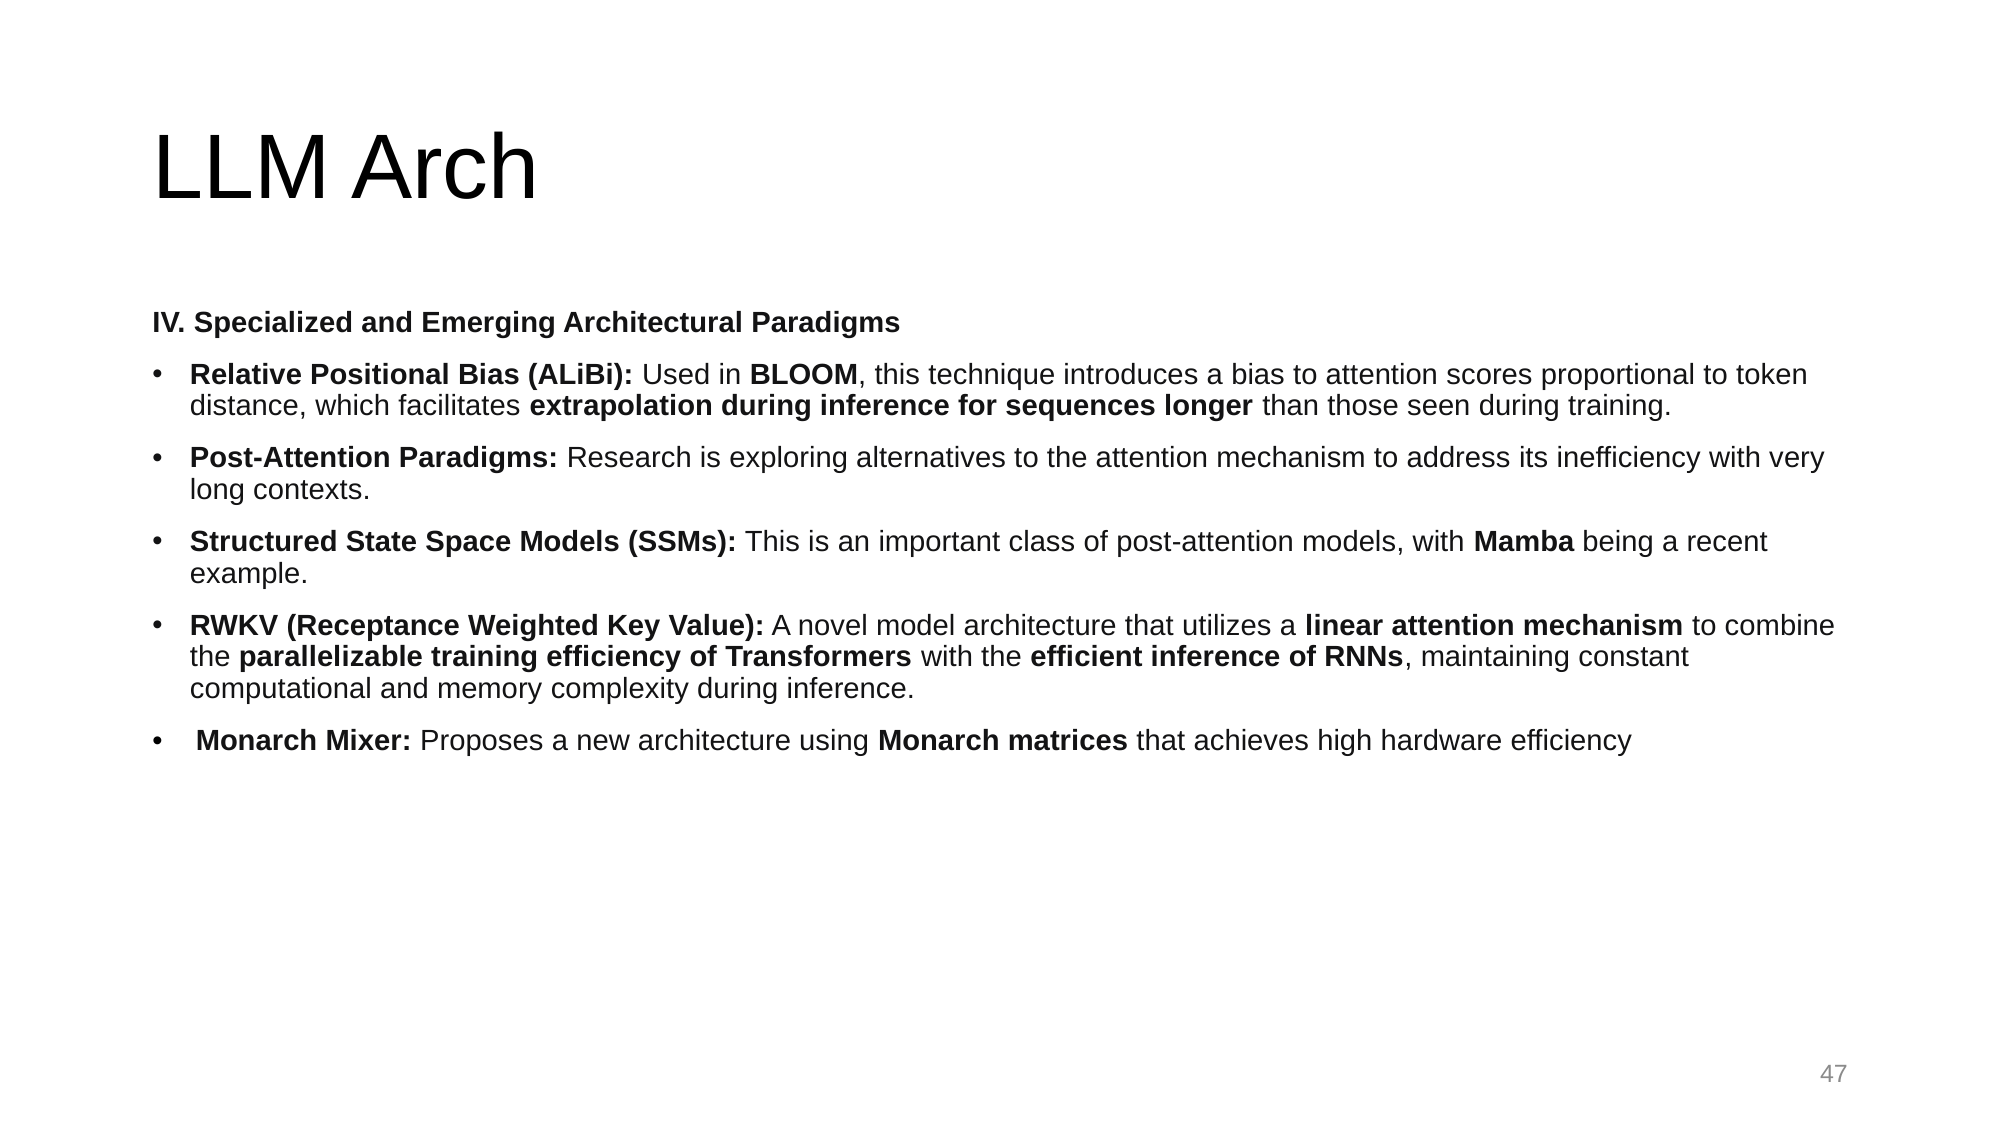

# LLM Arch
IV. Specialized and Emerging Architectural Paradigms
Relative Positional Bias (ALiBi): Used in BLOOM, this technique introduces a bias to attention scores proportional to token distance, which facilitates extrapolation during inference for sequences longer than those seen during training.
Post-Attention Paradigms: Research is exploring alternatives to the attention mechanism to address its inefficiency with very long contexts.
Structured State Space Models (SSMs): This is an important class of post-attention models, with Mamba being a recent example.
RWKV (Receptance Weighted Key Value): A novel model architecture that utilizes a linear attention mechanism to combine the parallelizable training efficiency of Transformers with the efficient inference of RNNs, maintaining constant computational and memory complexity during inference.
•    Monarch Mixer: Proposes a new architecture using Monarch matrices that achieves high hardware efficiency
47